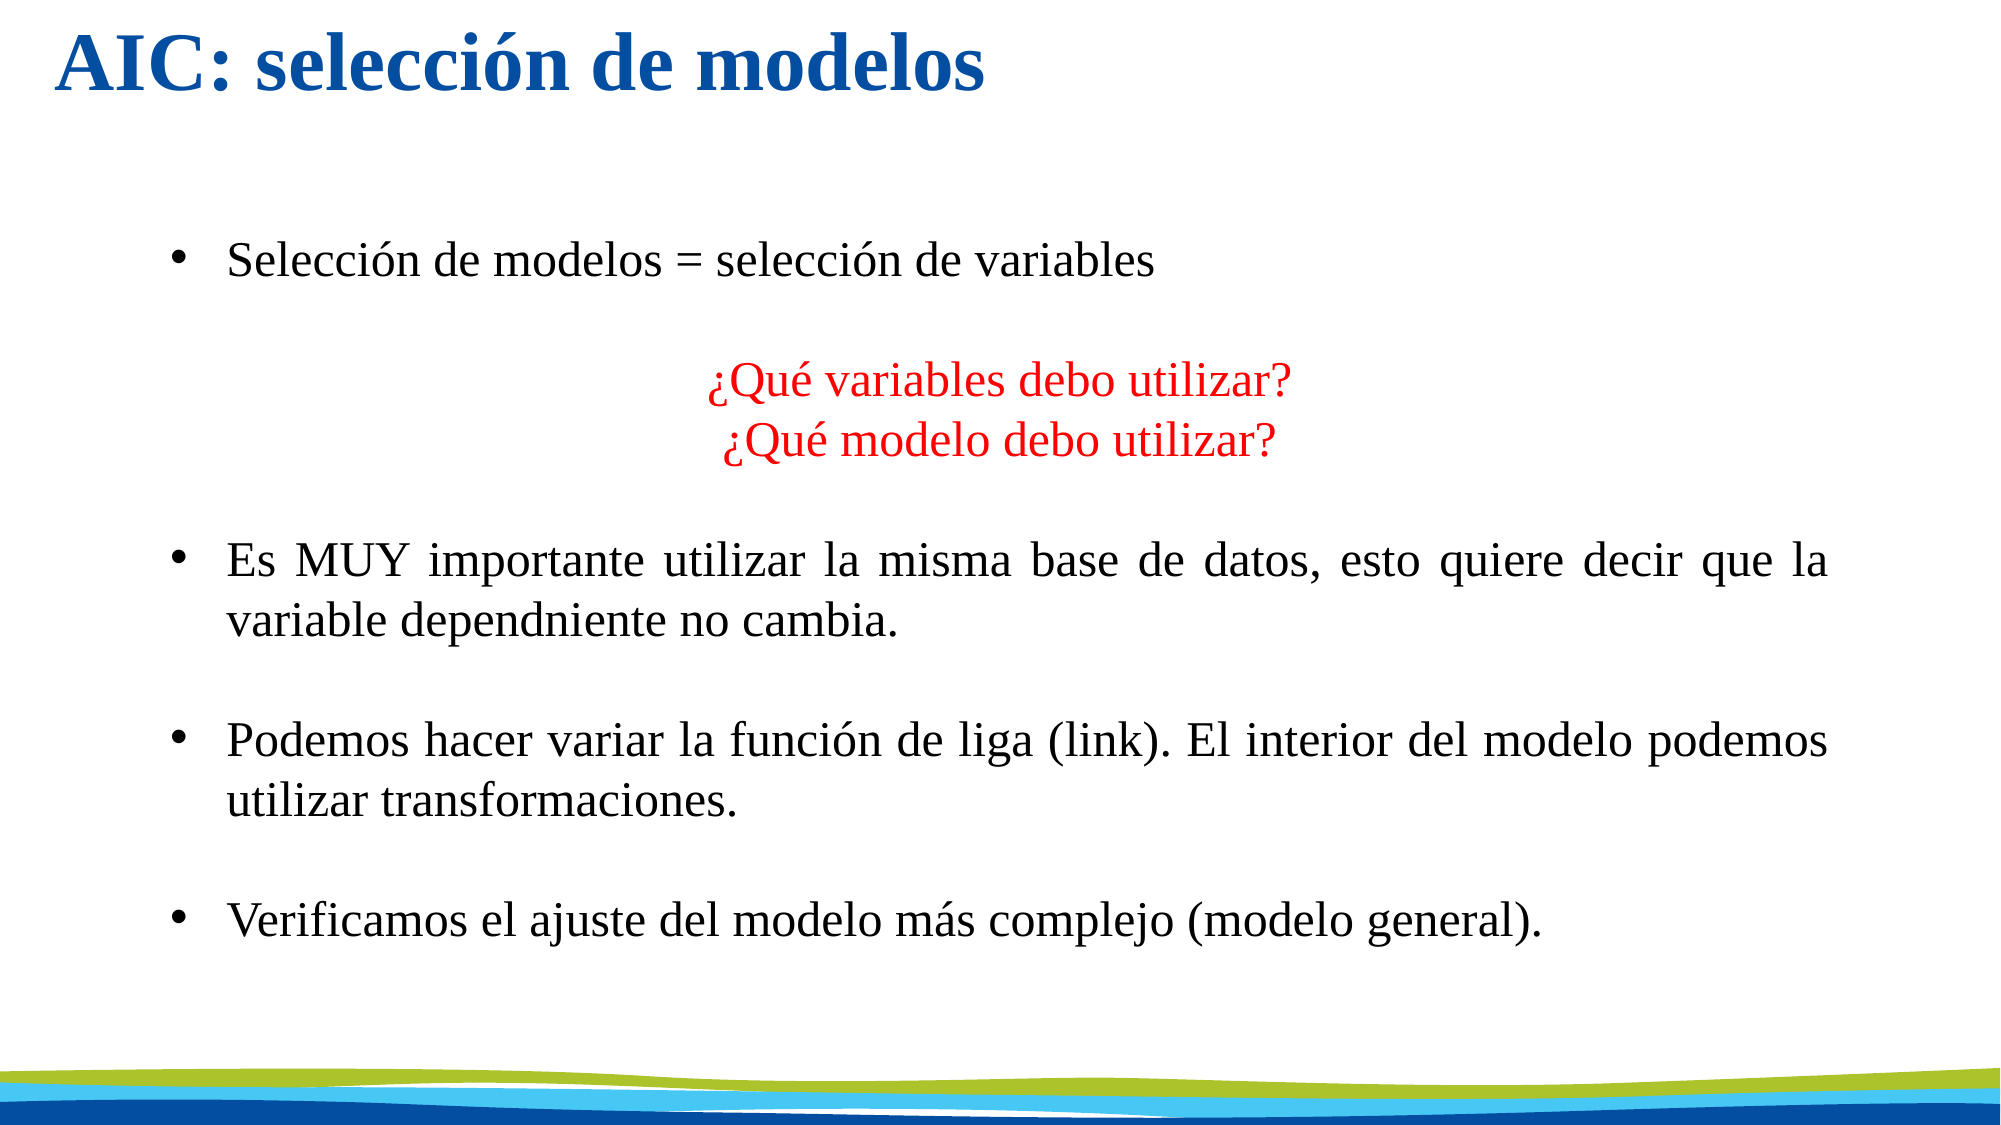

# AIC: selección de modelos
Selección de modelos = selección de variables

¿Qué variables debo utilizar?
¿Qué modelo debo utilizar?

Es MUY importante utilizar la misma base de datos, esto quiere decir que la variable dependniente no cambia.

Podemos hacer variar la función de liga (link). El interior del modelo podemos utilizar transformaciones.

Verificamos el ajuste del modelo más complejo (modelo general).